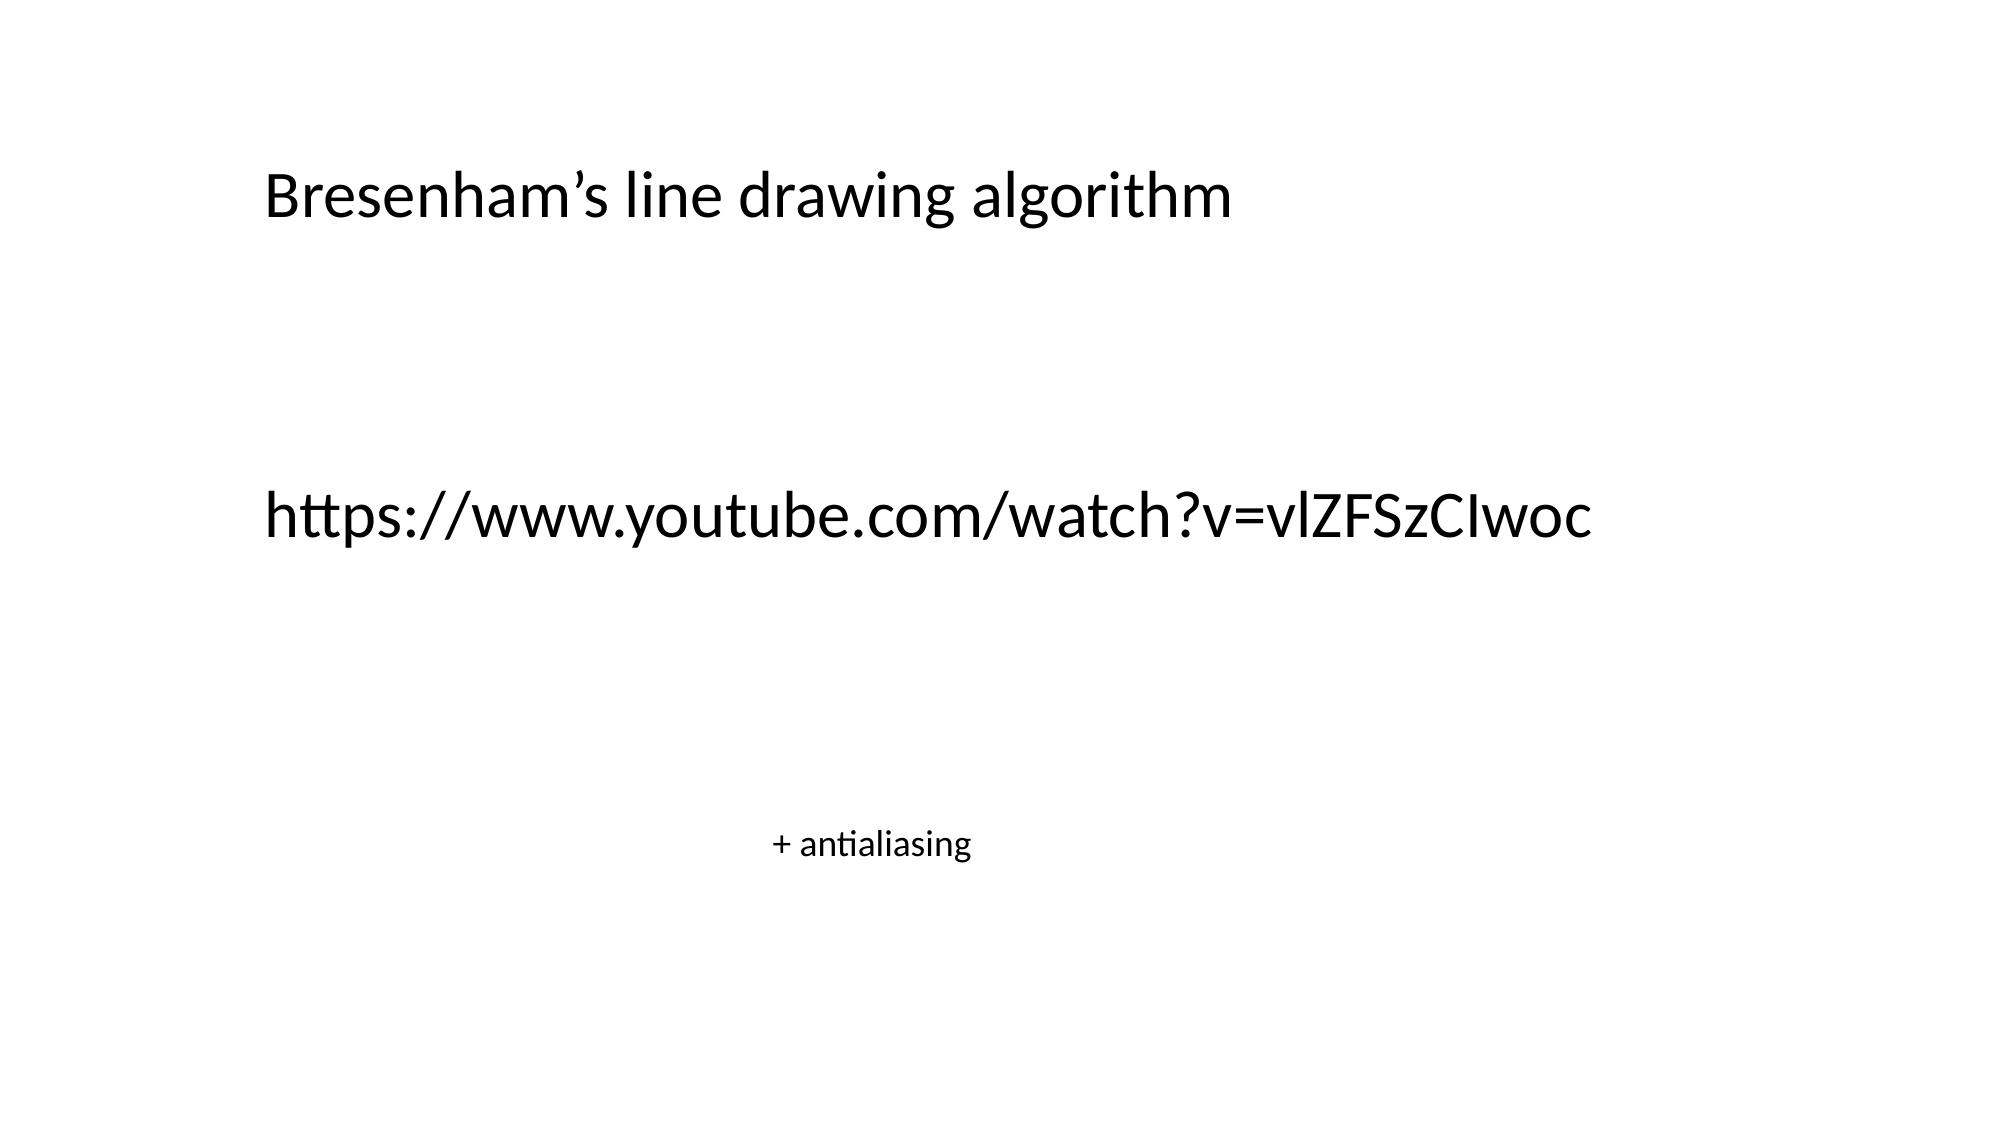

Bresenham’s line drawing algorithm

https://www.youtube.com/watch?v=vlZFSzCIwoc
+ antialiasing